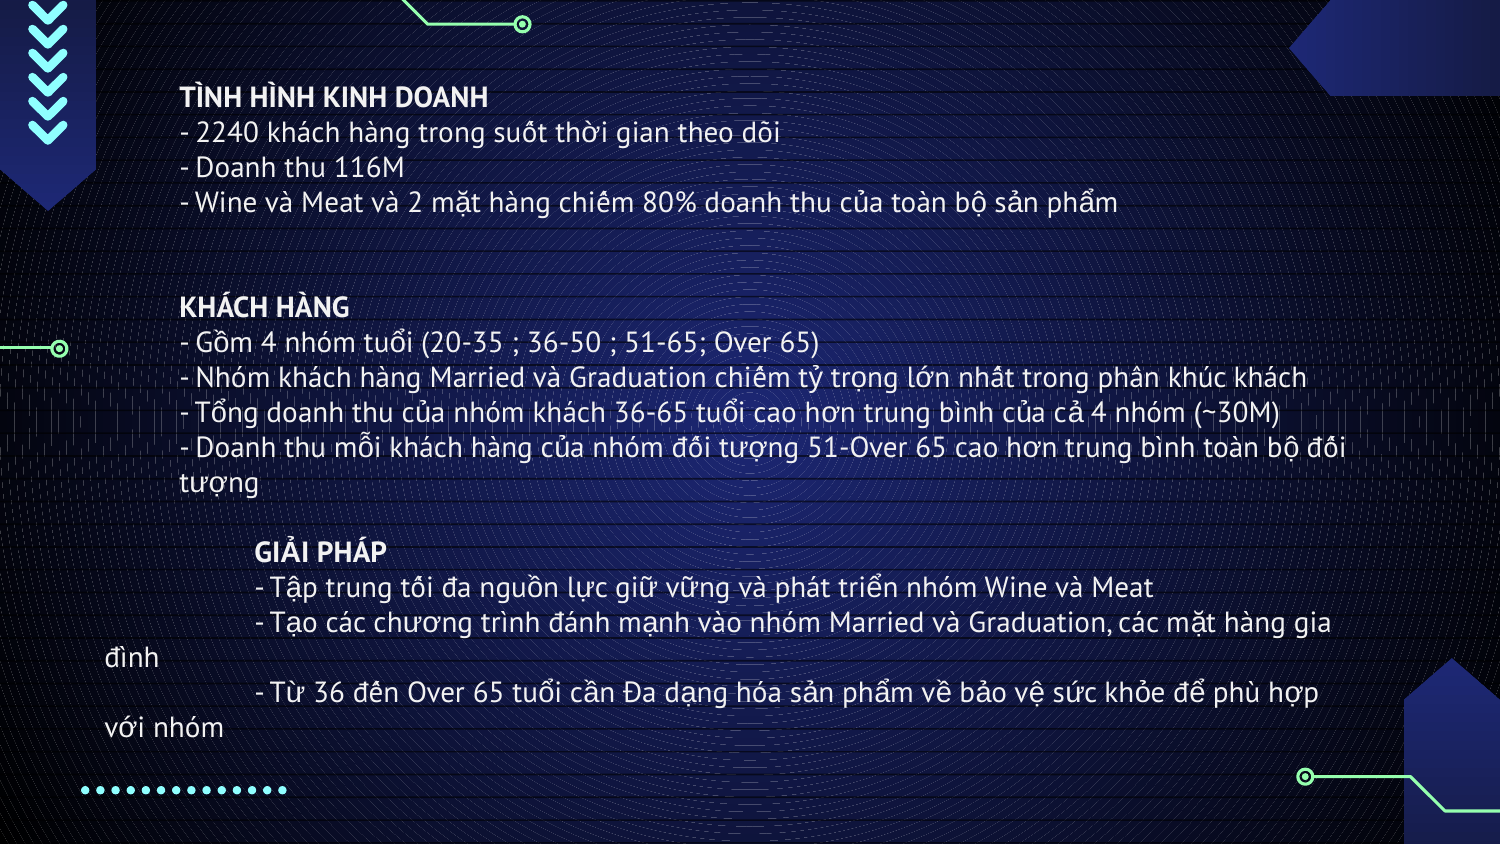

TÌNH HÌNH KINH DOANH
- 2240 khách hàng trong suốt thời gian theo dõi
- Doanh thu 116M
- Wine và Meat và 2 mặt hàng chiếm 80% doanh thu của toàn bộ sản phẩm

KHÁCH HÀNG
- Gồm 4 nhóm tuổi (20-35 ; 36-50 ; 51-65; Over 65)
- Nhóm khách hàng Married và Graduation chiếm tỷ trọng lớn nhất trong phân khúc khách
- Tổng doanh thu của nhóm khách 36-65 tuổi cao hơn trung bình của cả 4 nhóm (~30M)
- Doanh thu mỗi khách hàng của nhóm đối tượng 51-Over 65 cao hơn trung bình toàn bộ đối tượng

	GIẢI PHÁP
	- Tập trung tối đa nguồn lực giữ vững và phát triển nhóm Wine và Meat
	- Tạo các chương trình đánh mạnh vào nhóm Married và Graduation, các mặt hàng gia đình
	- Từ 36 đến Over 65 tuổi cần Đa dạng hóa sản phẩm về bảo vệ sức khỏe để phù hợp với nhóm